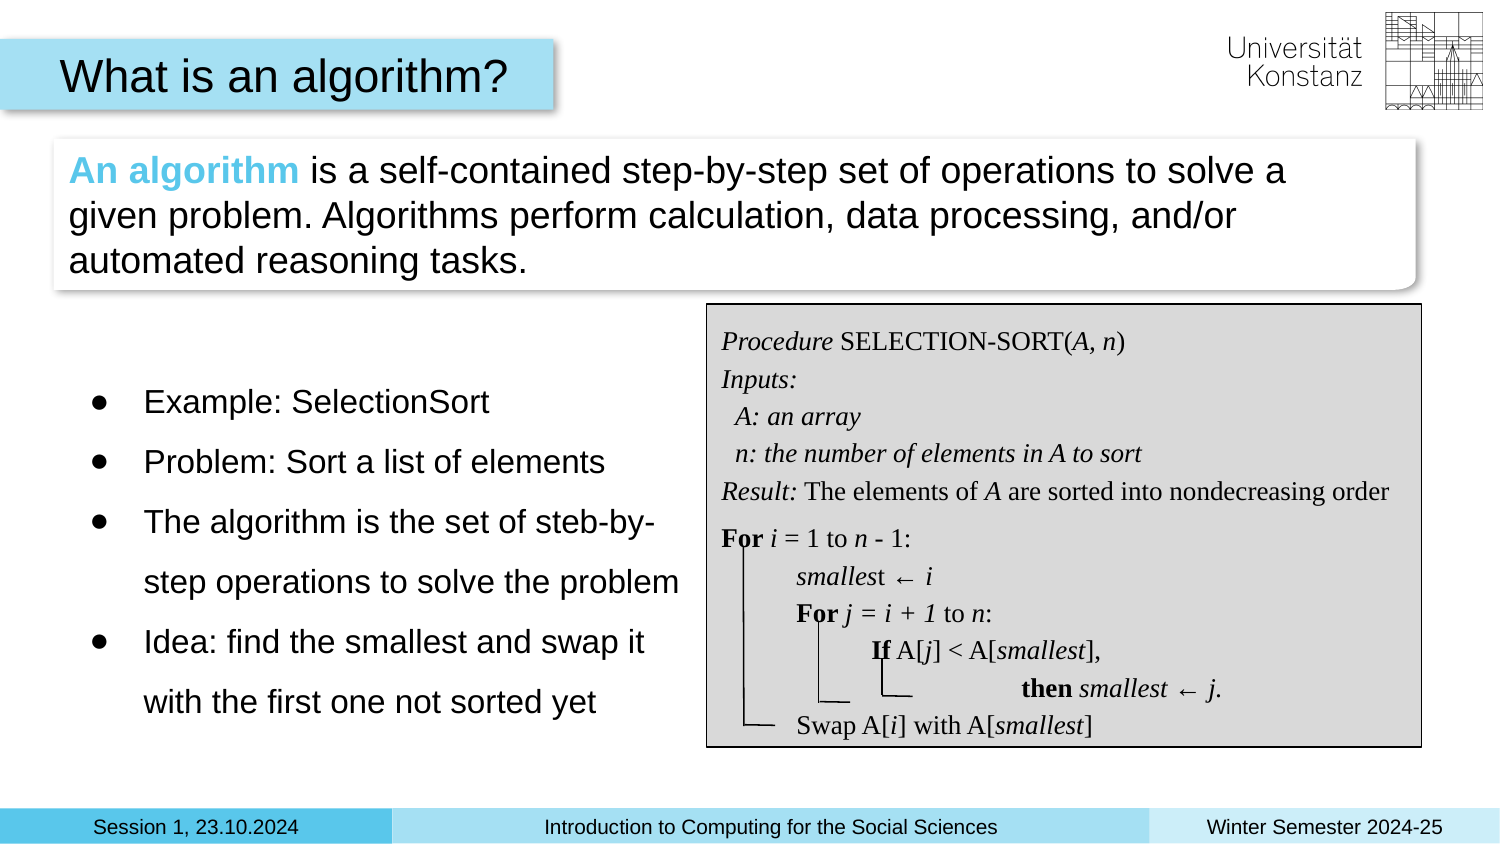

What is an algorithm?

An algorithm is a self-contained step-by-step set of operations to solve a given problem. Algorithms perform calculation, data processing, and/or automated reasoning tasks.
Procedure SELECTION-SORT(A, n)
Inputs:
  A: an array
  n: the number of elements in A to sort
Result: The elements of A are sorted into nondecreasing order
For i = 1 to n - 1:
smallest ← i
For j = i + 1 to n:
If A[j] < A[smallest],
	then smallest ← j.
Swap A[i] with A[smallest]
Example: SelectionSort
Problem: Sort a list of elements
The algorithm is the set of steb-by-step operations to solve the problem
Idea: find the smallest and swap it with the first one not sorted yet